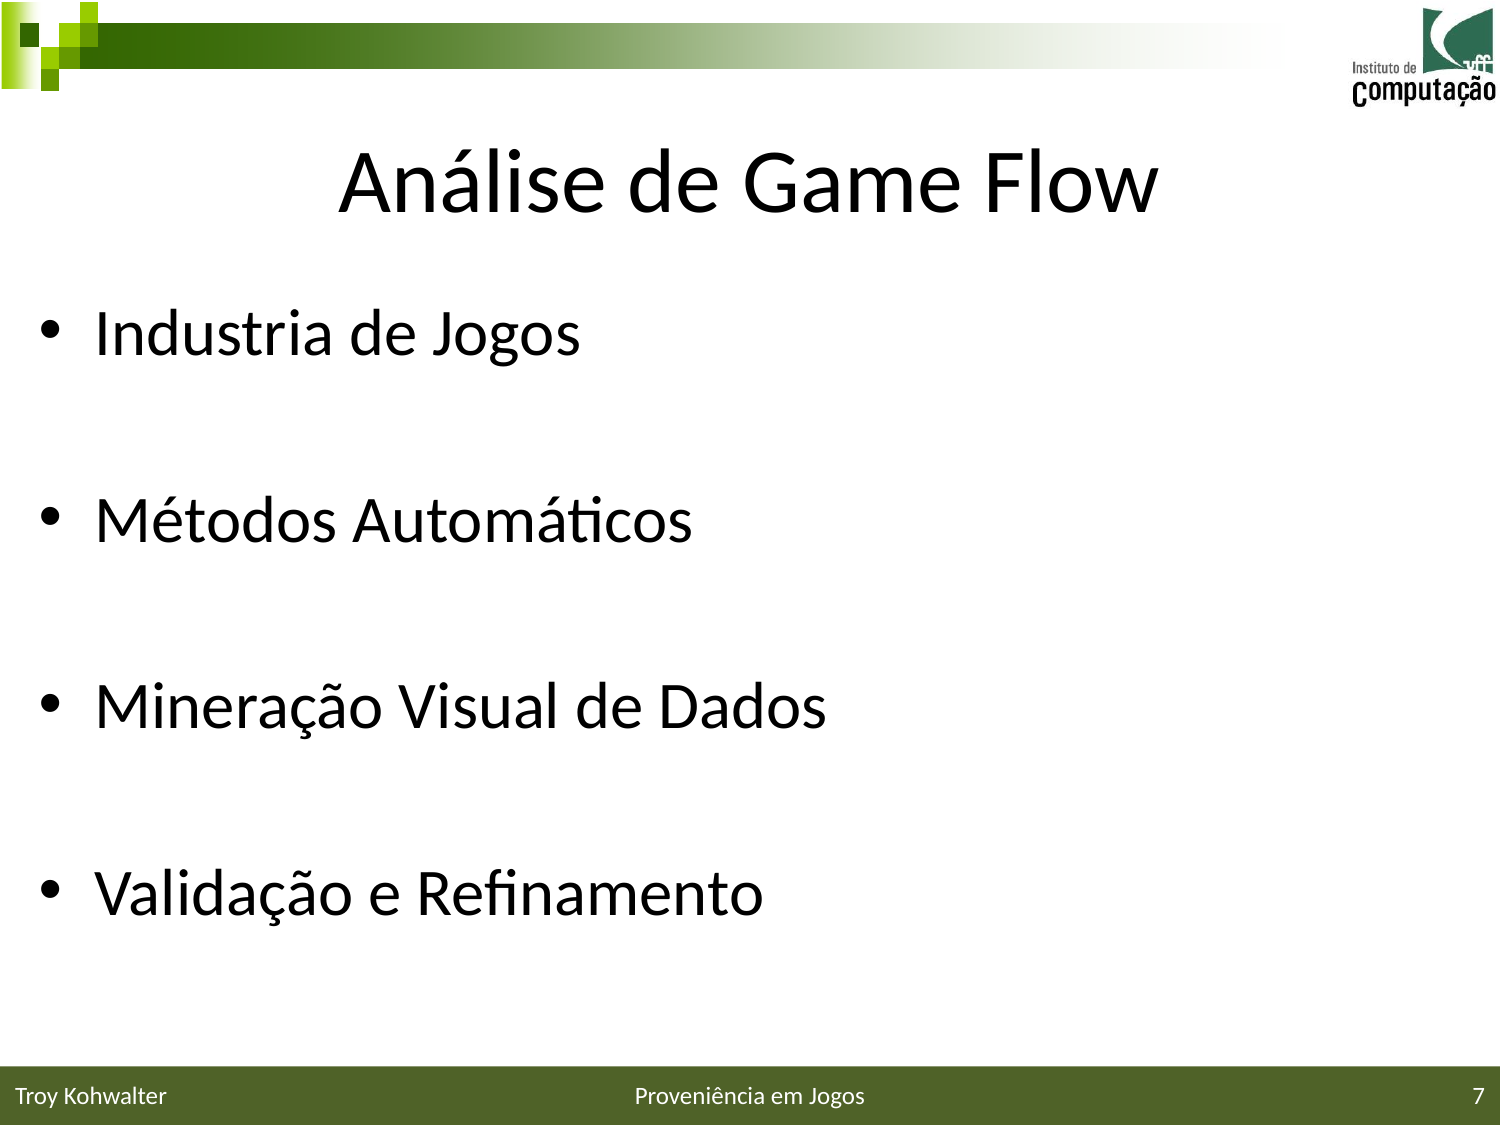

# Análise de Game Flow
Industria de Jogos

Métodos Automáticos

Mineração Visual de Dados

Validação e Refinamento
Troy Kohwalter
Proveniência em Jogos
7